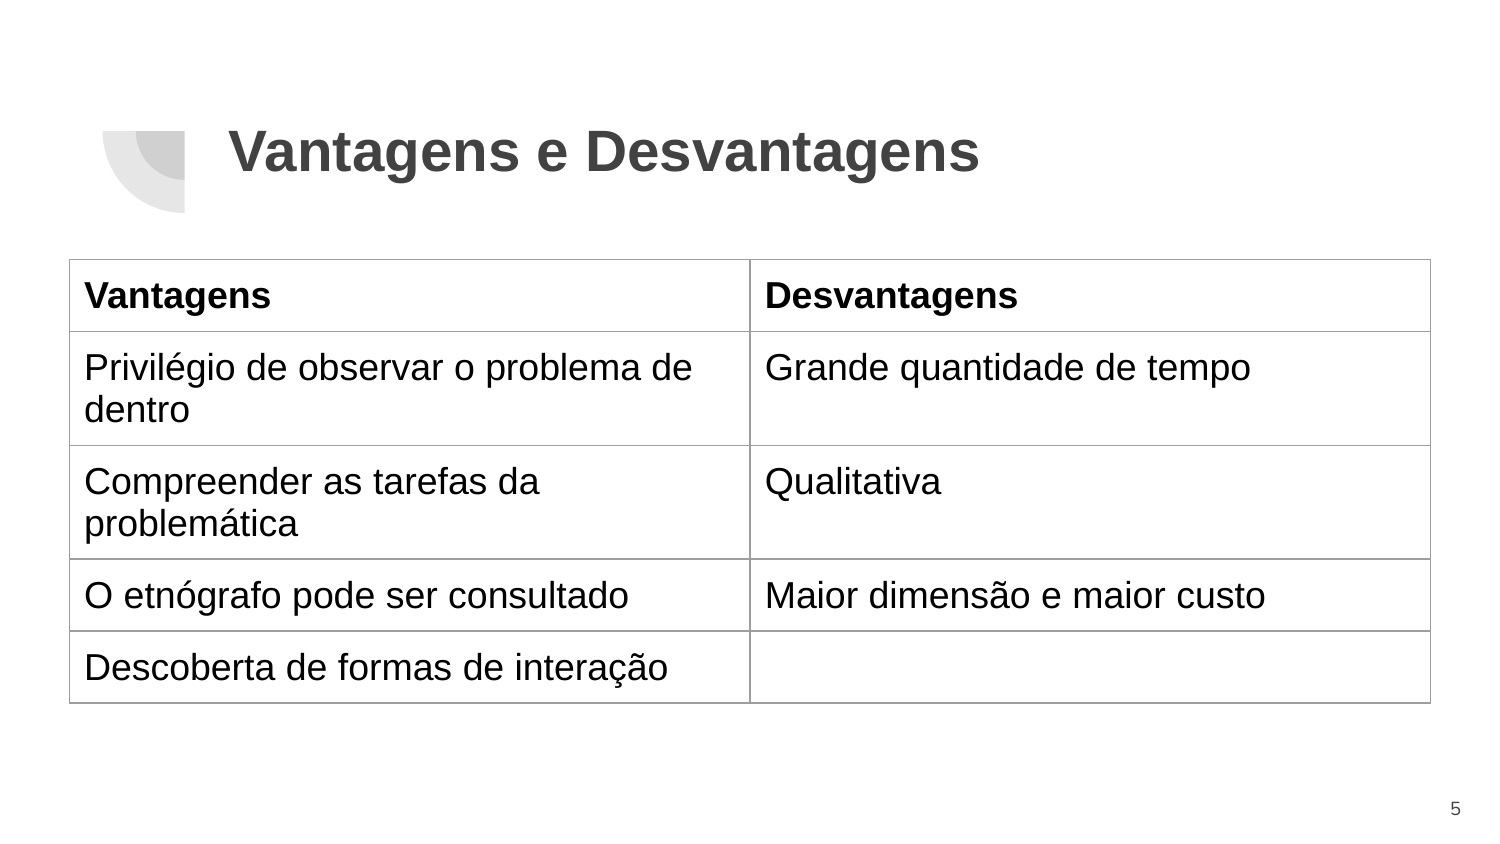

# Vantagens e Desvantagens
| Vantagens | Desvantagens |
| --- | --- |
| Privilégio de observar o problema de dentro | Grande quantidade de tempo |
| Compreender as tarefas da problemática | Qualitativa |
| O etnógrafo pode ser consultado | Maior dimensão e maior custo |
| Descoberta de formas de interação |  |
5